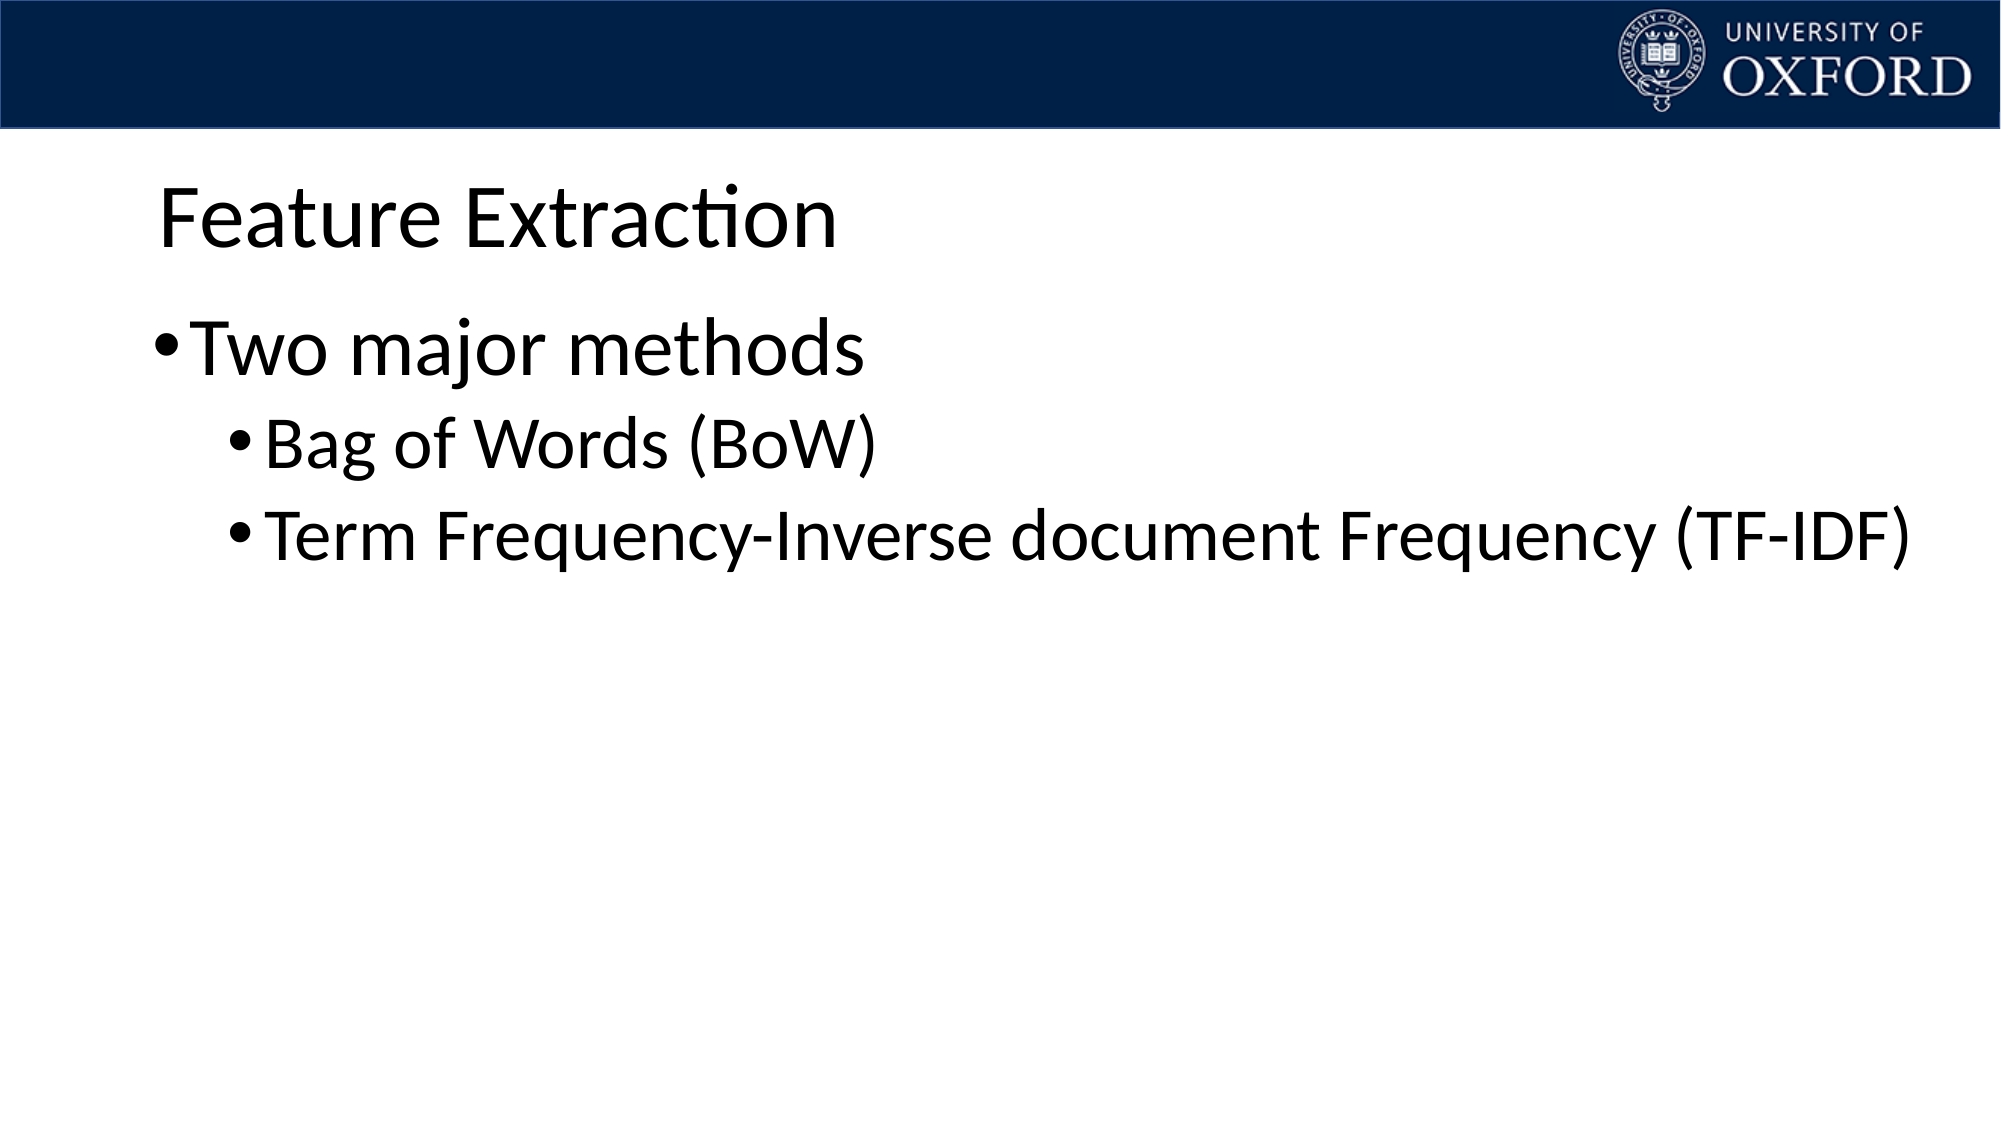

Feature Extraction
Two major methods
Bag of Words (BoW)
Term Frequency-Inverse document Frequency (TF-IDF)